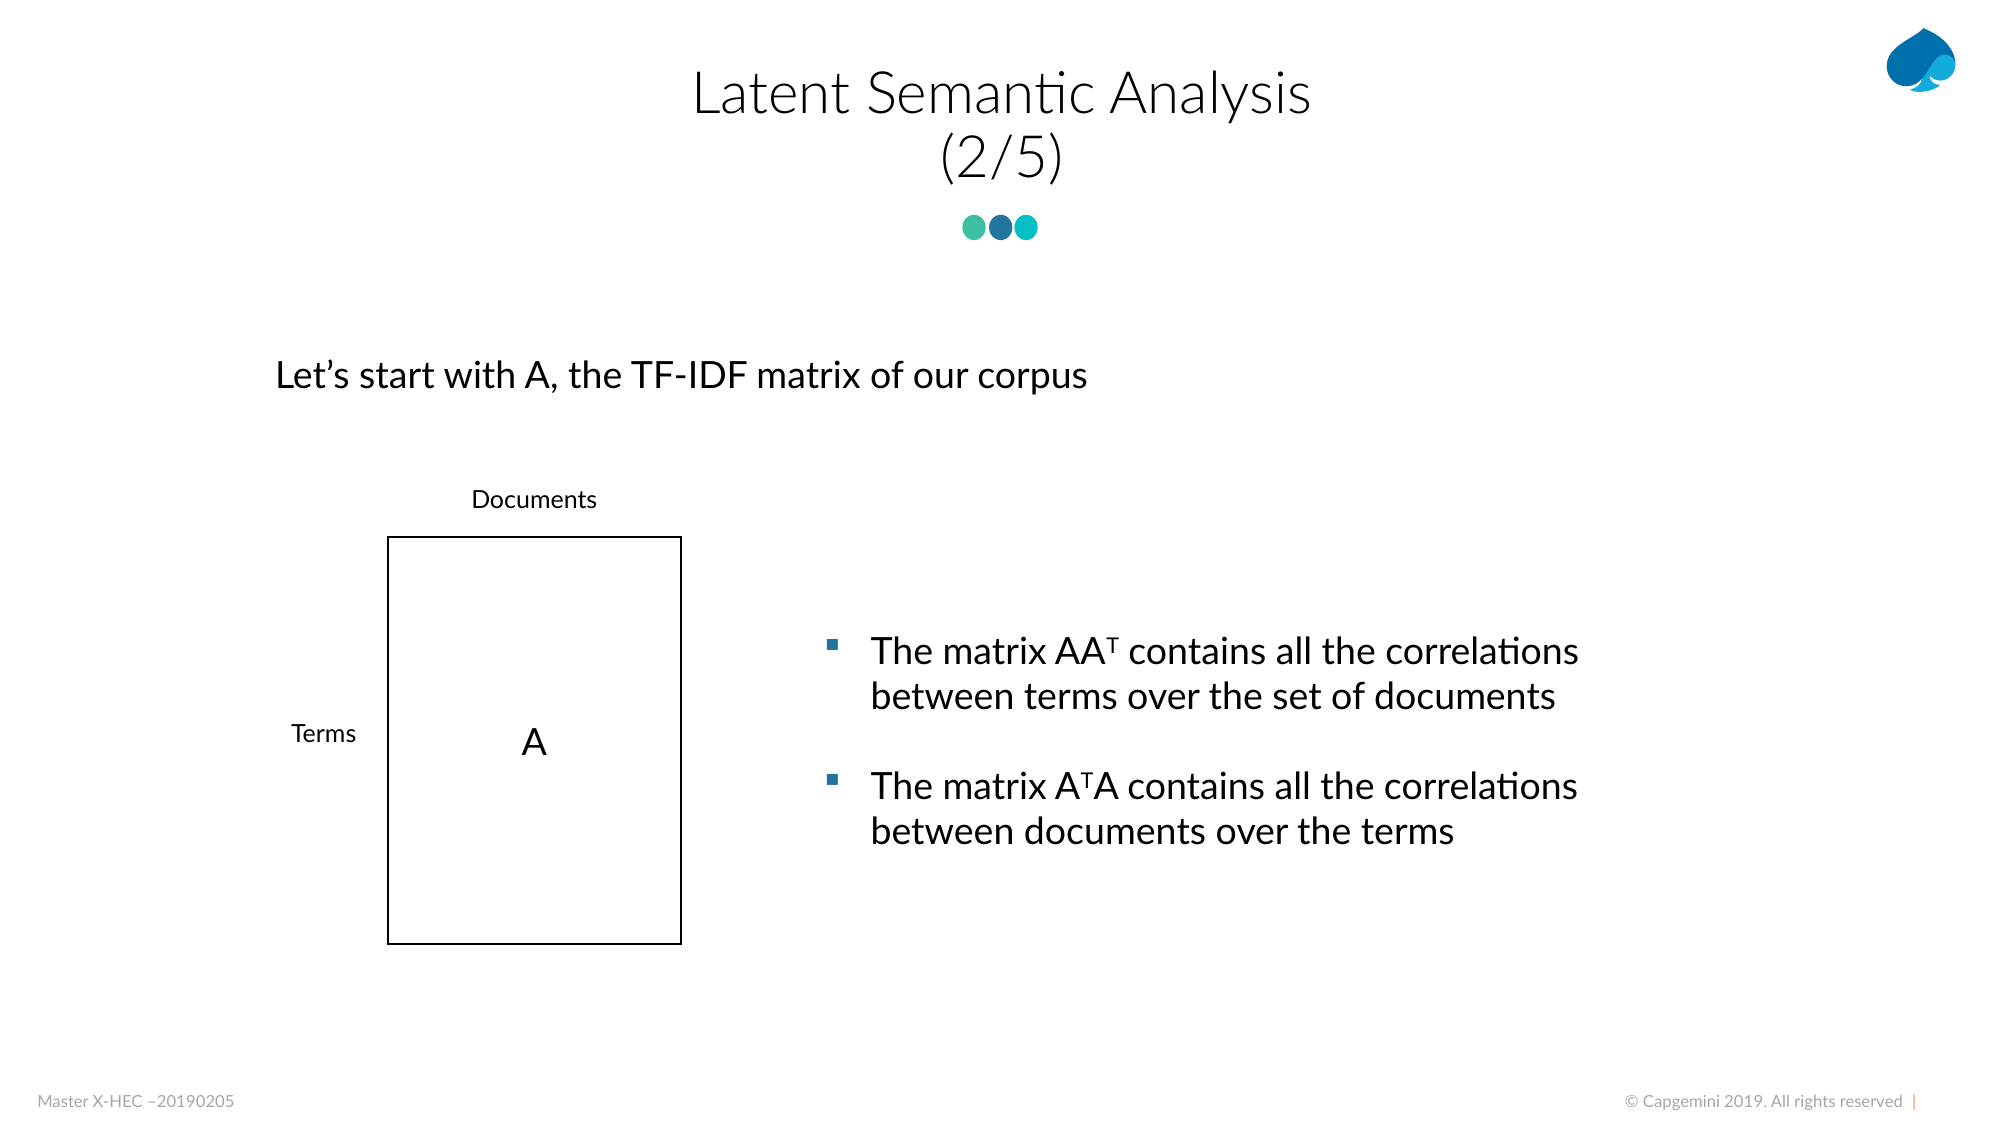

# Latent Semantic Analysis (2/5)
Let’s start with A, the TF-IDF matrix of our corpus
Documents
A
Terms
The matrix AAT contains all the correlations between terms over the set of documents

The matrix ATA contains all the correlations between documents over the terms